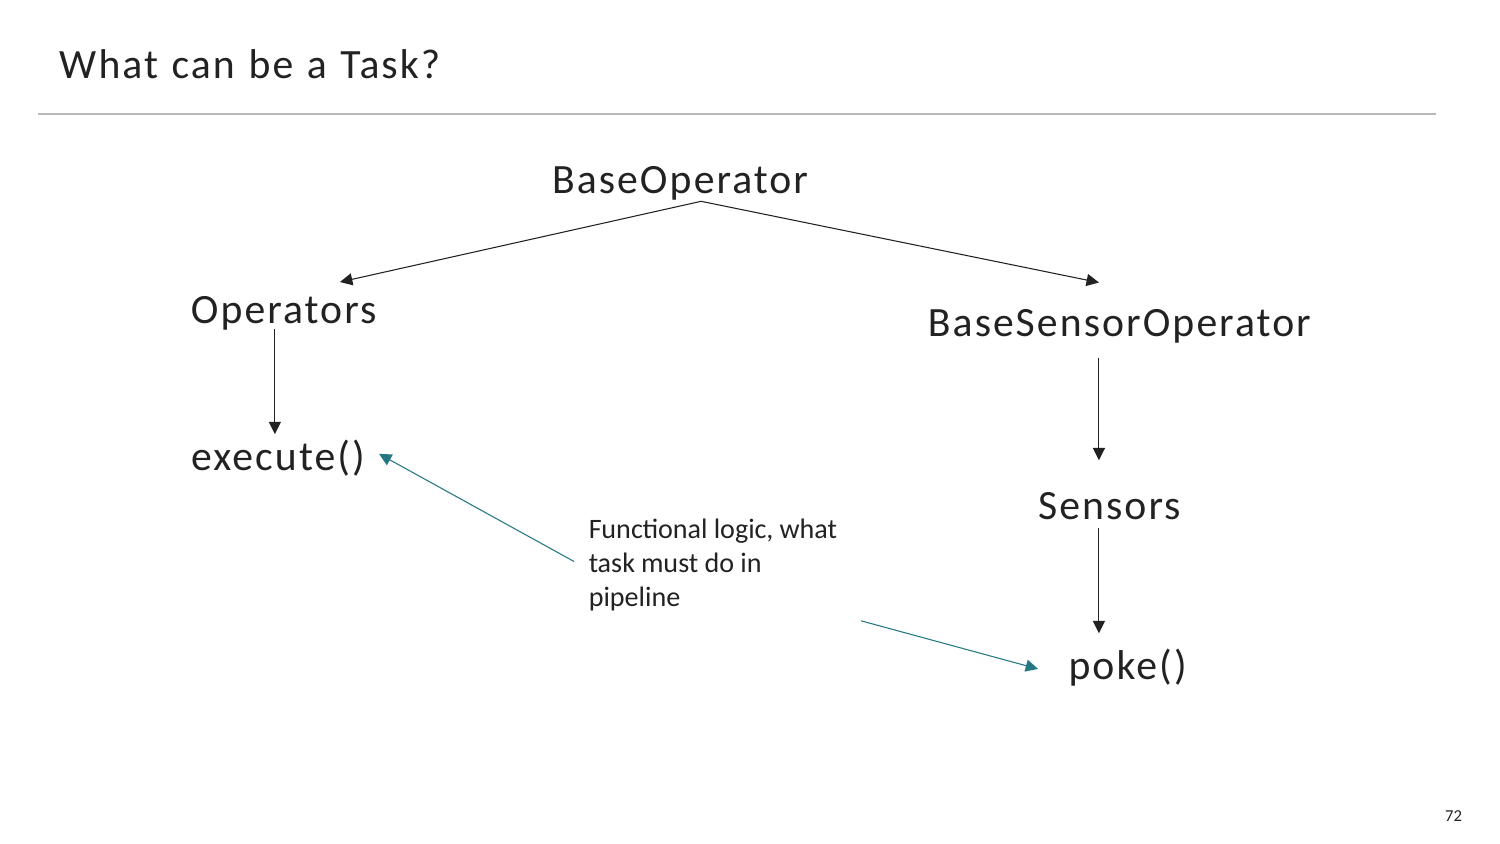

# What can be a Task?
BaseOperator
Operators
BaseSensorOperator
execute()
Sensors
Functional logic, what task must do in pipeline
poke()
72